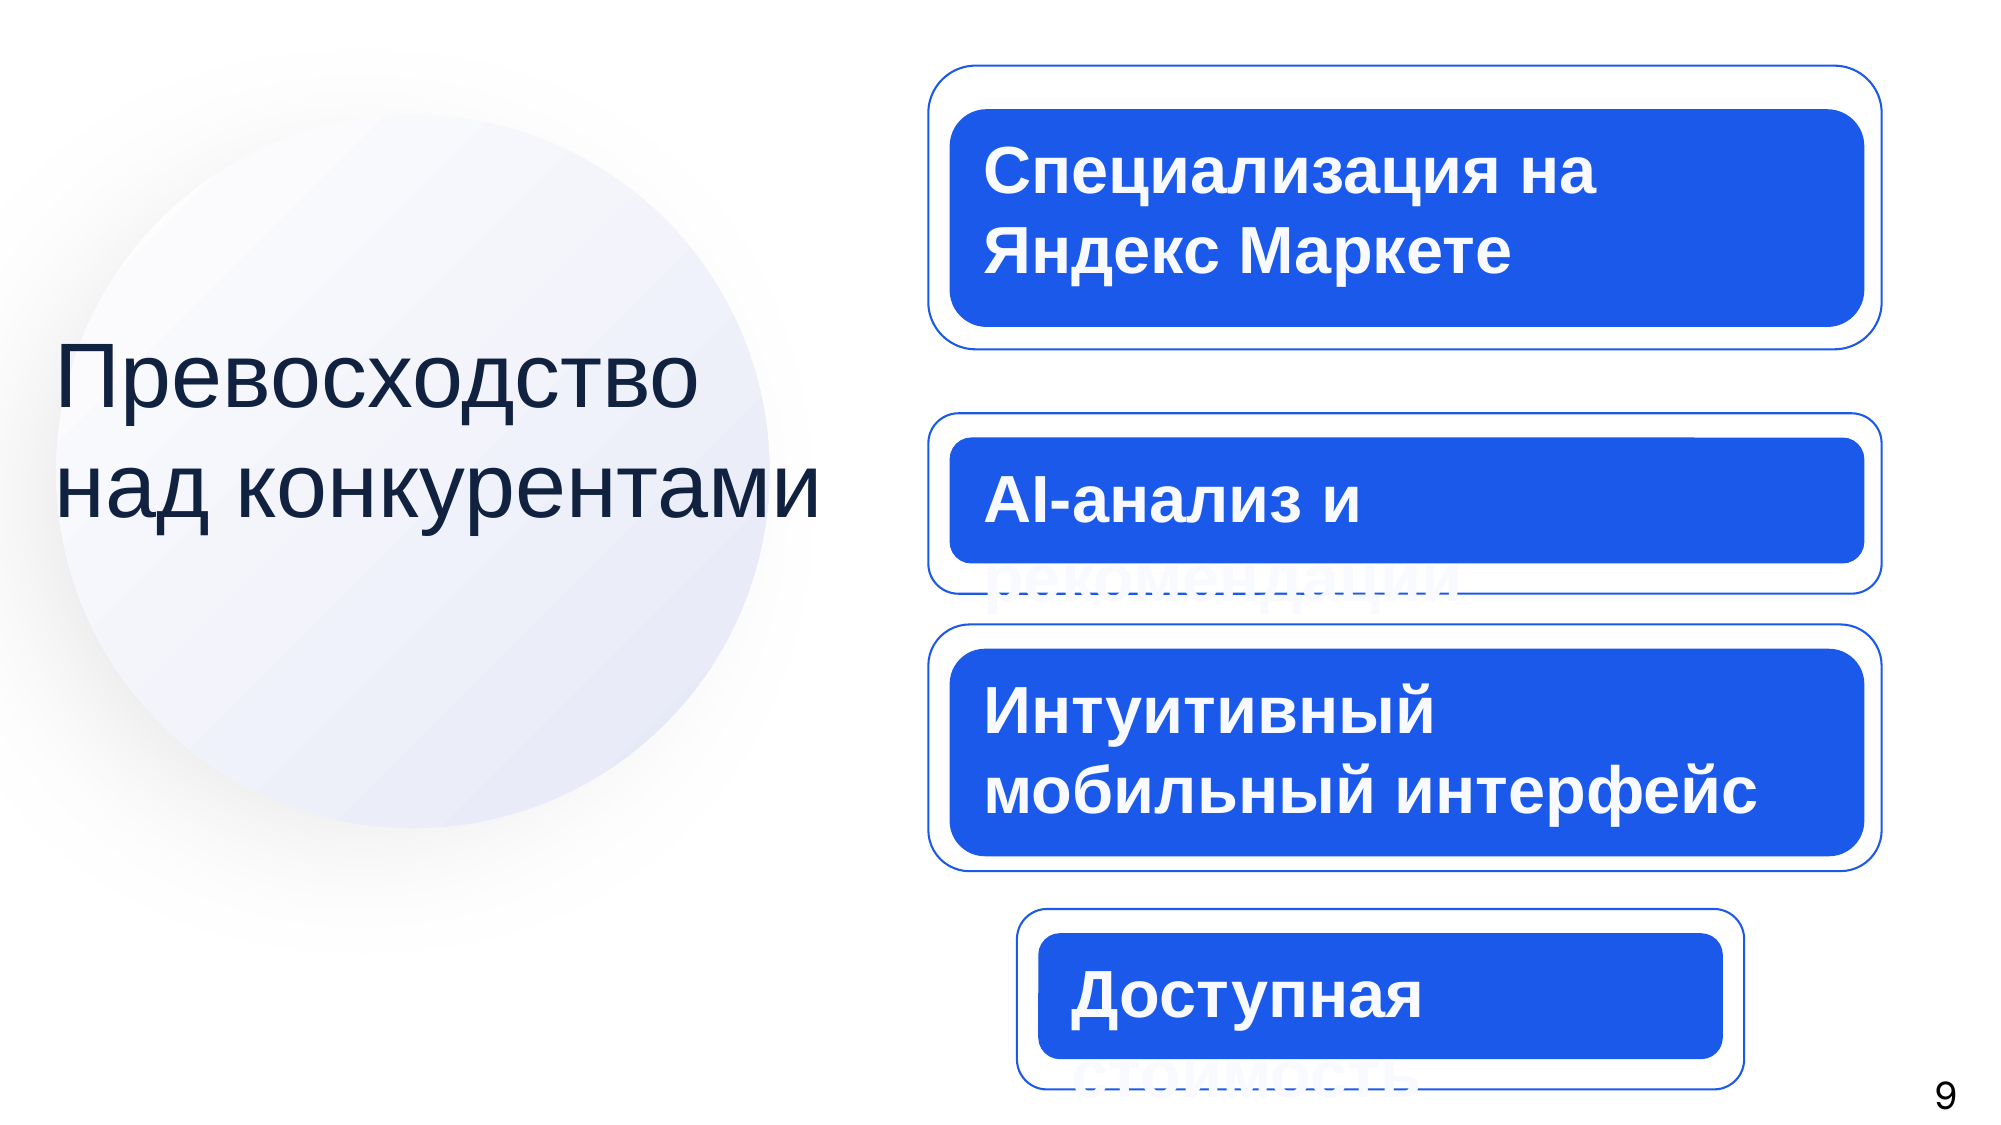

Специализация на Яндекс Маркете
Превосходство над конкурентами

AI-анализ и рекомендации

Интуитивный мобильный интерфейс

Доступная стоимость
9